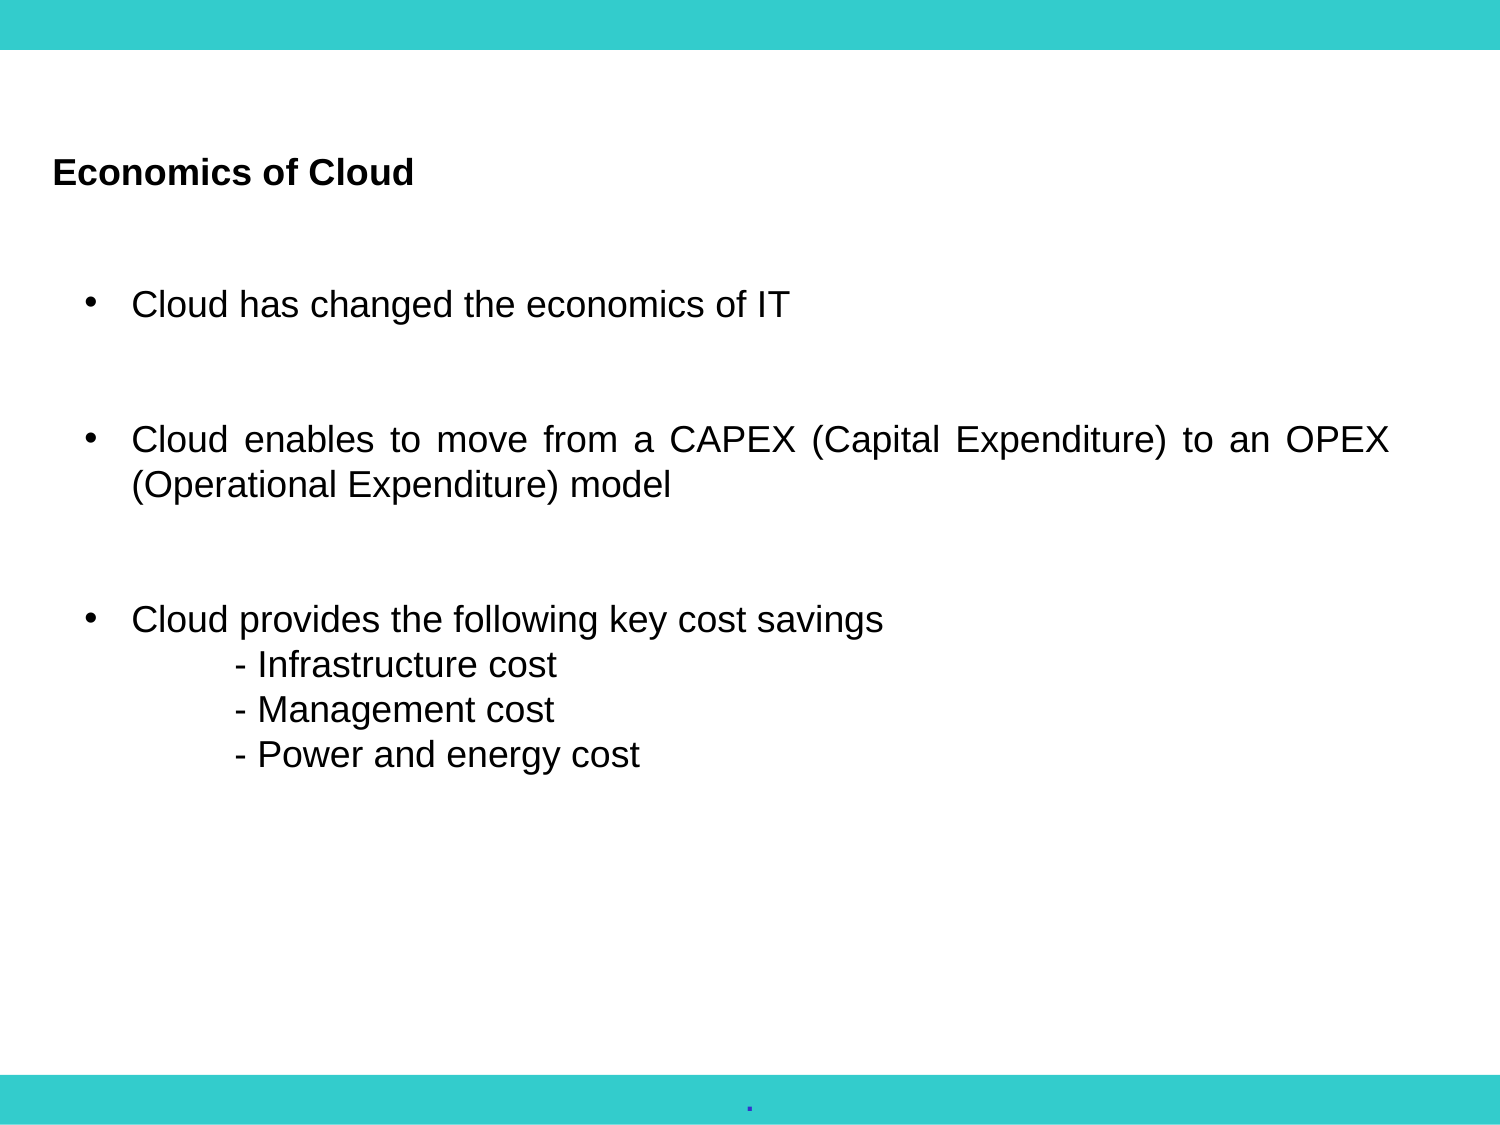

Economics of Cloud

Cloud has changed the economics of IT

Cloud enables to move from a CAPEX (Capital Expenditure) to an OPEX (Operational Expenditure) model

Cloud provides the following key cost savings
	- Infrastructure cost
	- Management cost
	- Power and energy cost
.